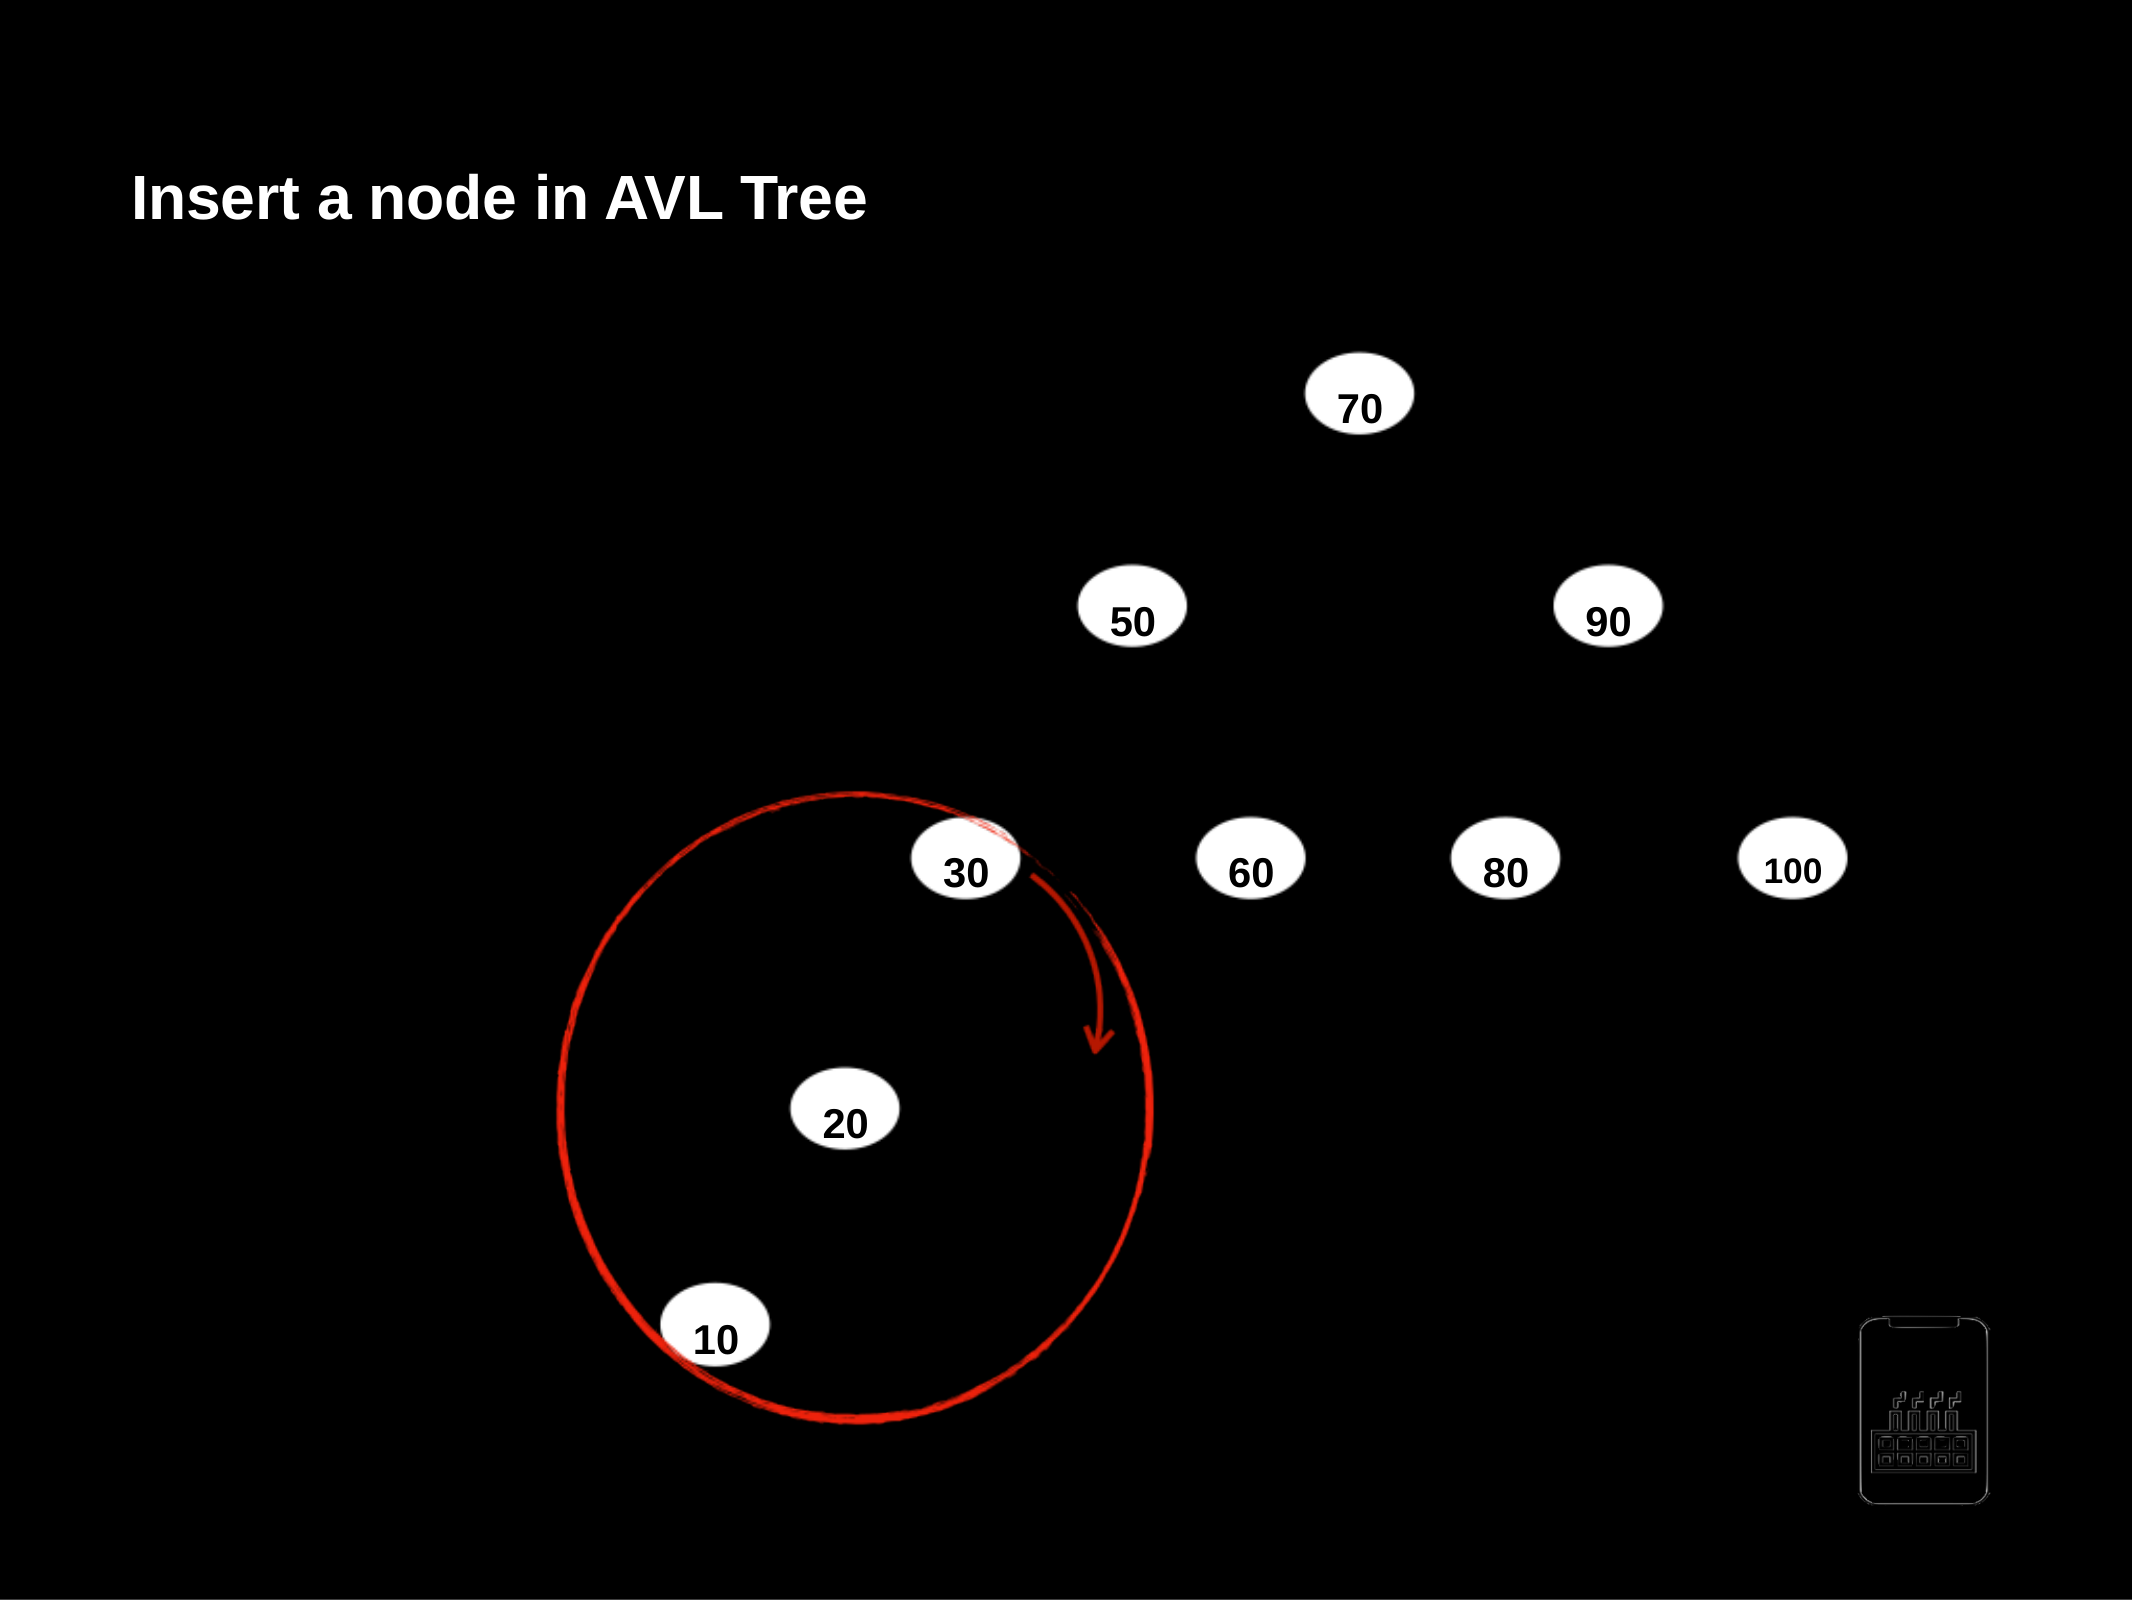

Insert a node in AVL Tree
Case 2 : Rotation is required
70
LL - left left condition
Right rotation
50
90

30
60
80
100
20

10
AppMillers
www.appmillers.com